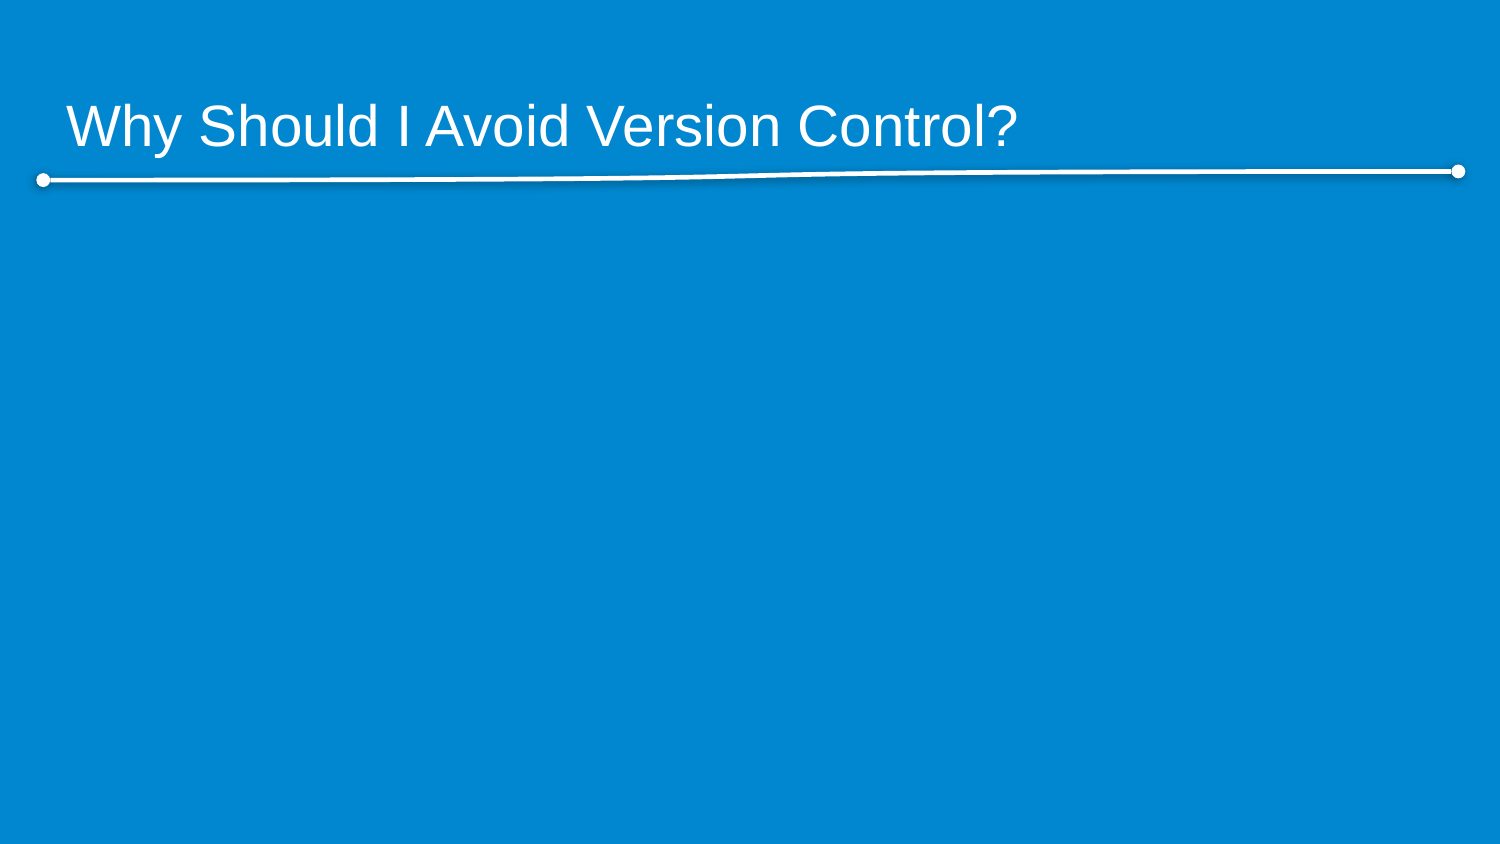

# Why Should I Avoid Version Control?